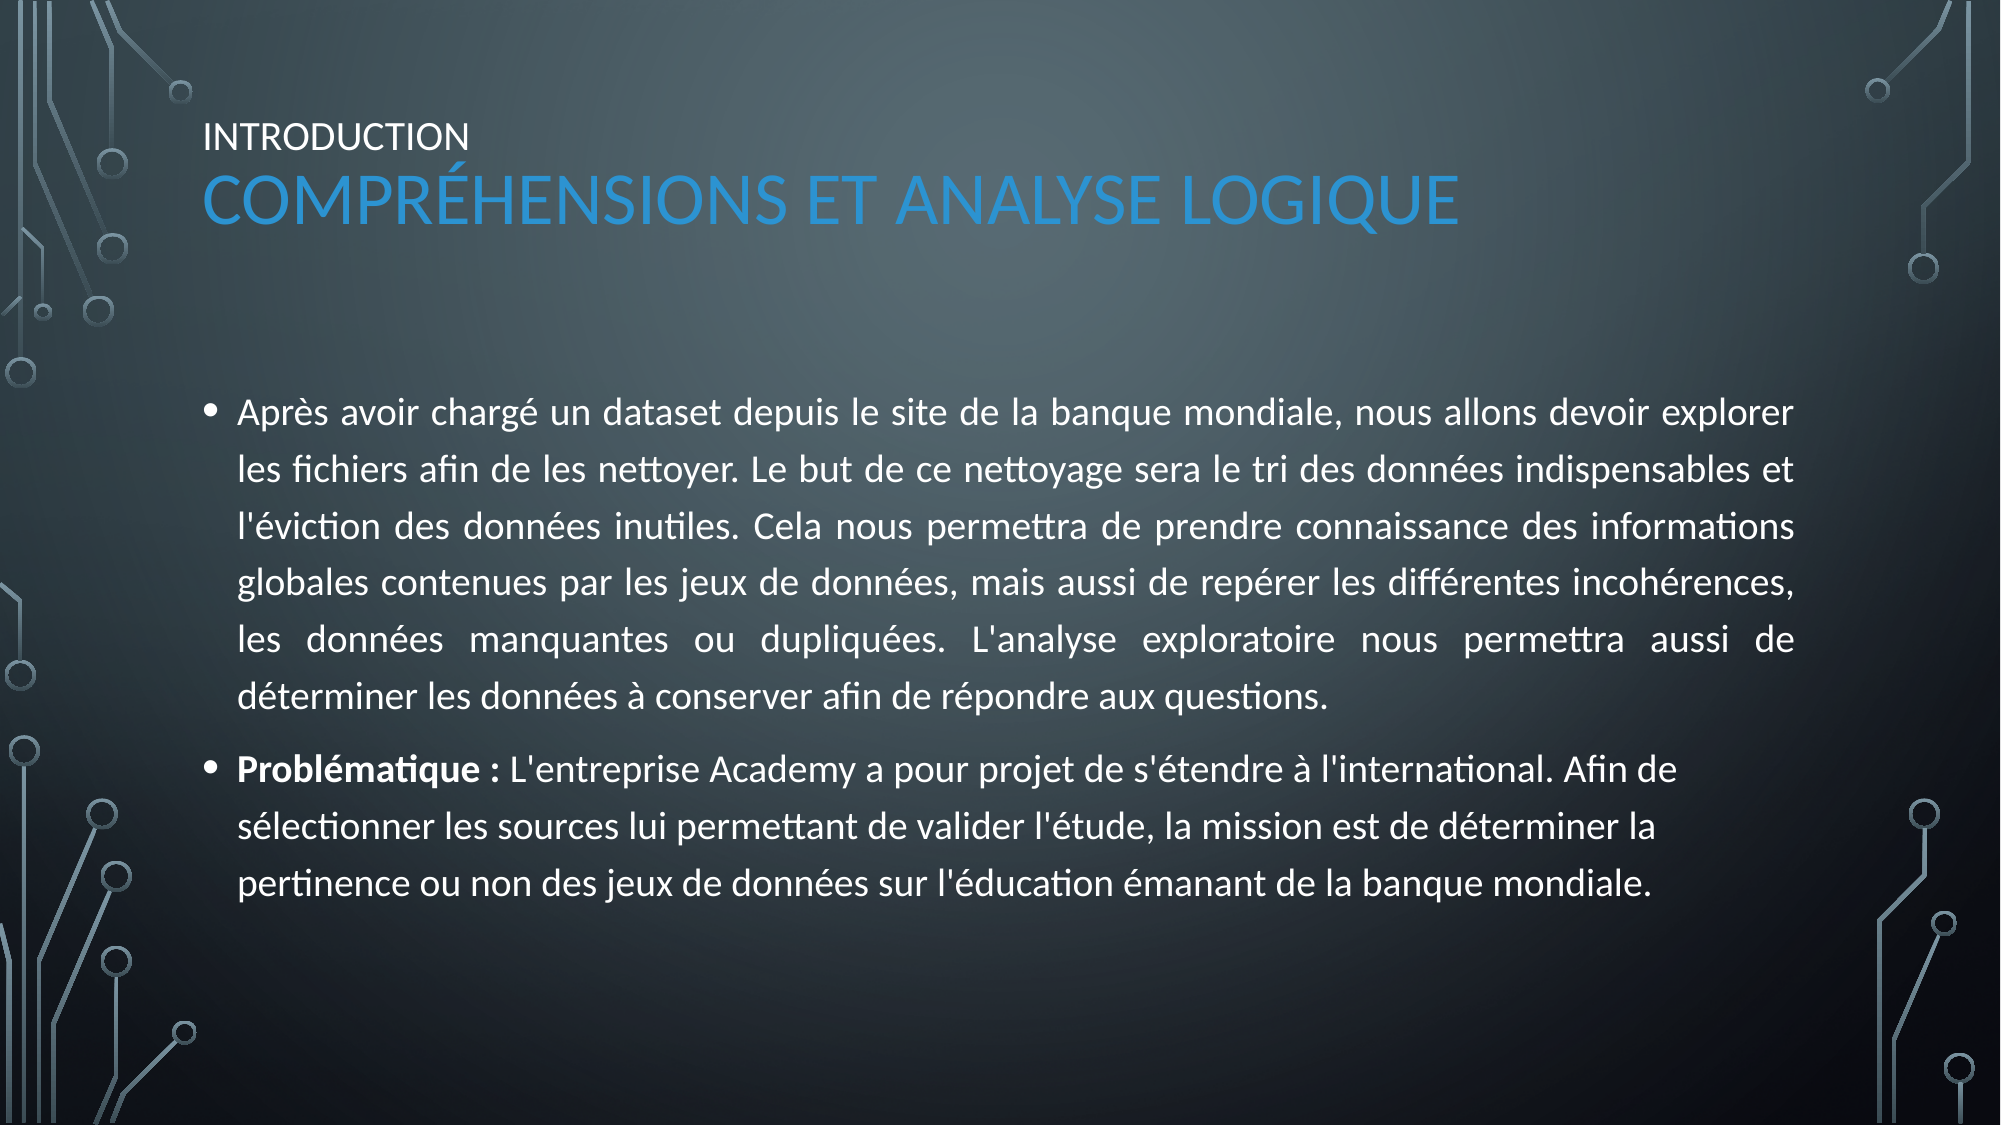

# INTRODUCTION Compréhensions et analyse logique
Après avoir chargé un dataset depuis le site de la banque mondiale, nous allons devoir explorer les fichiers afin de les nettoyer. Le but de ce nettoyage sera le tri des données indispensables et l'éviction des données inutiles. Cela nous permettra de prendre connaissance des informations globales contenues par les jeux de données, mais aussi de repérer les différentes incohérences, les données manquantes ou dupliquées. L'analyse exploratoire nous permettra aussi de déterminer les données à conserver afin de répondre aux questions.
Problématique : L'entreprise Academy a pour projet de s'étendre à l'international. Afin de sélectionner les sources lui permettant de valider l'étude, la mission est de déterminer la pertinence ou non des jeux de données sur l'éducation émanant de la banque mondiale.